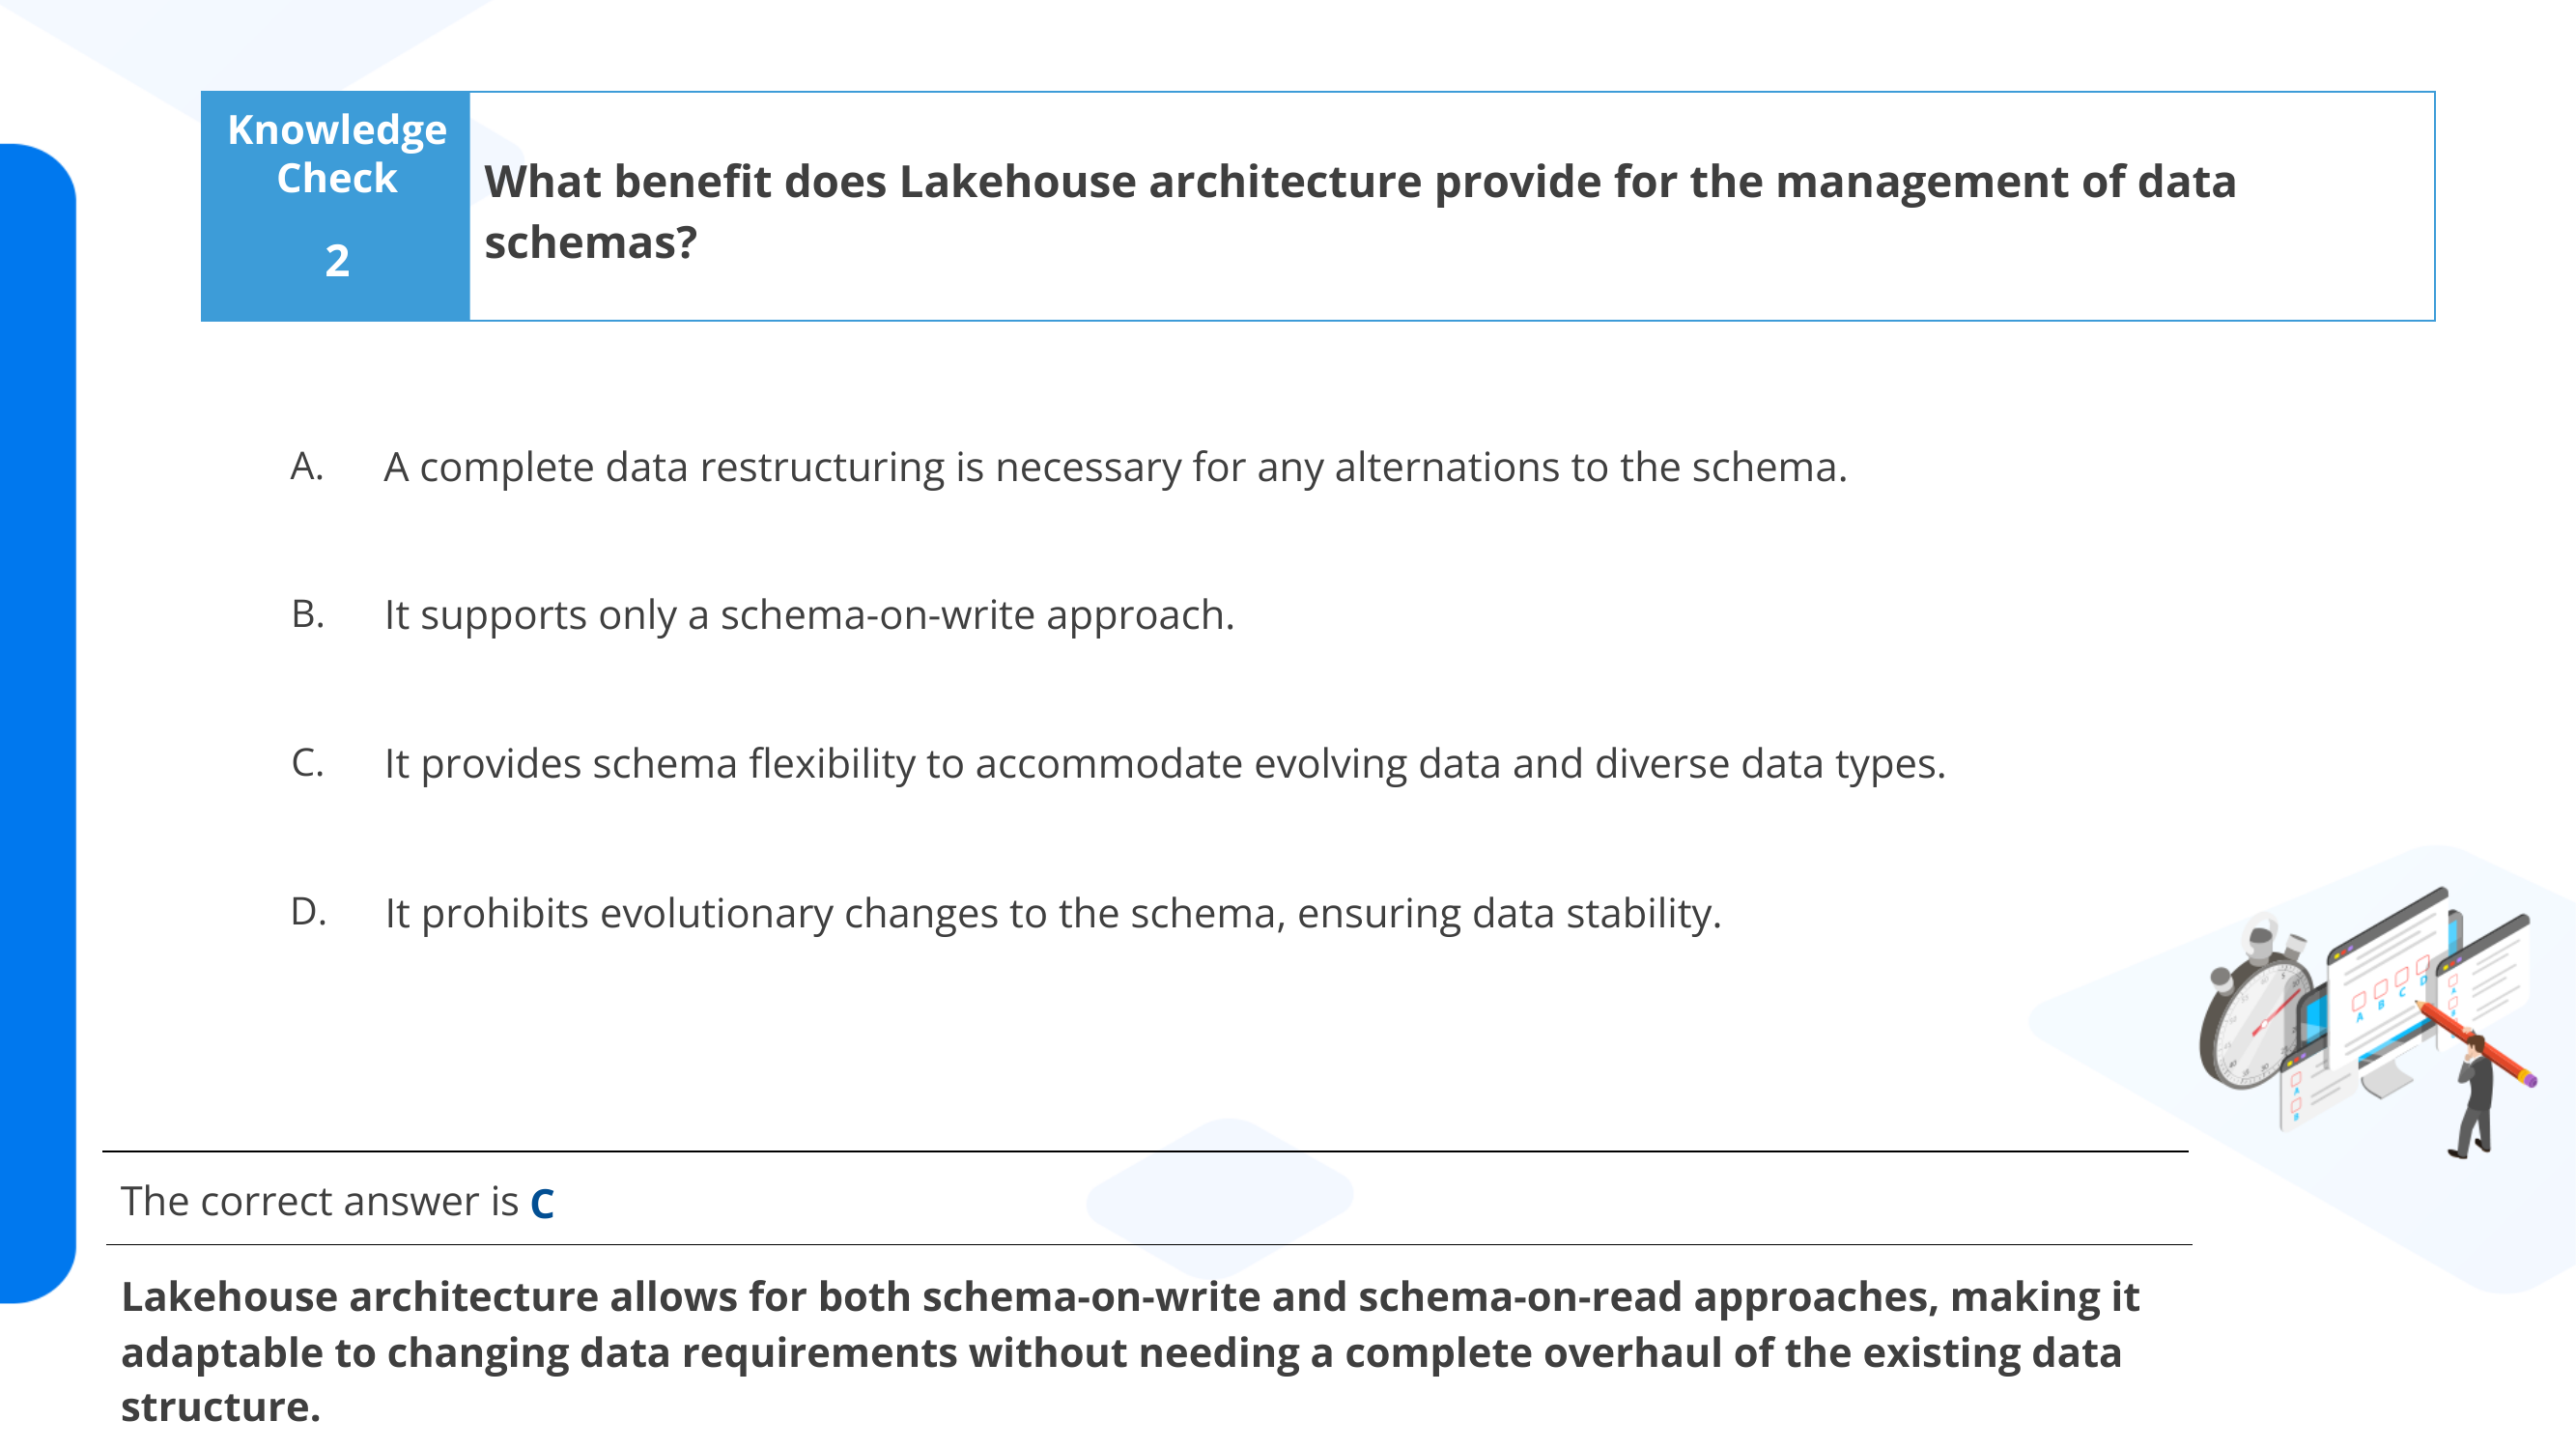

What benefit does Lakehouse architecture provide for the management of data schemas?
2
A complete data restructuring is necessary for any alternations to the schema.

It supports only a schema-on-write approach.
It provides schema flexibility to accommodate evolving data and diverse data types.
It prohibits evolutionary changes to the schema, ensuring data stability.

C
Lakehouse architecture allows for both schema-on-write and schema-on-read approaches, making it adaptable to changing data requirements without needing a complete overhaul of the existing data structure.